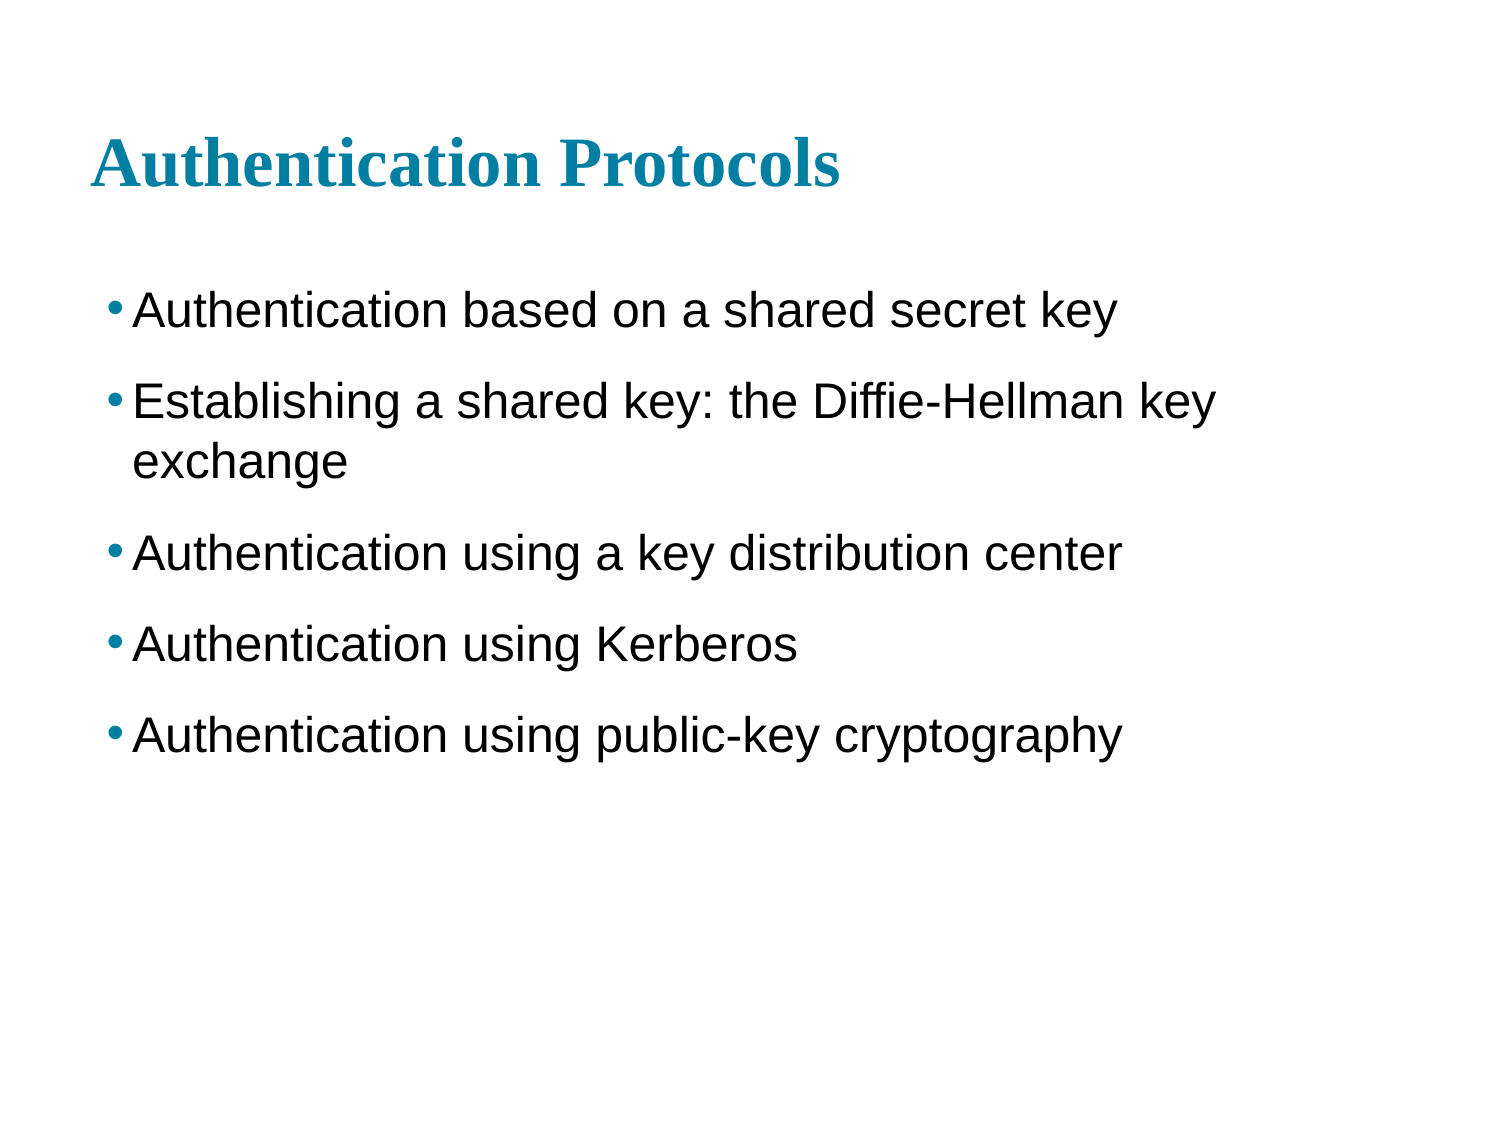

# Authentication Protocols
Authentication based on a shared secret key
Establishing a shared key: the Diffie-Hellman key exchange
Authentication using a key distribution center
Authentication using Kerberos
Authentication using public-key cryptography